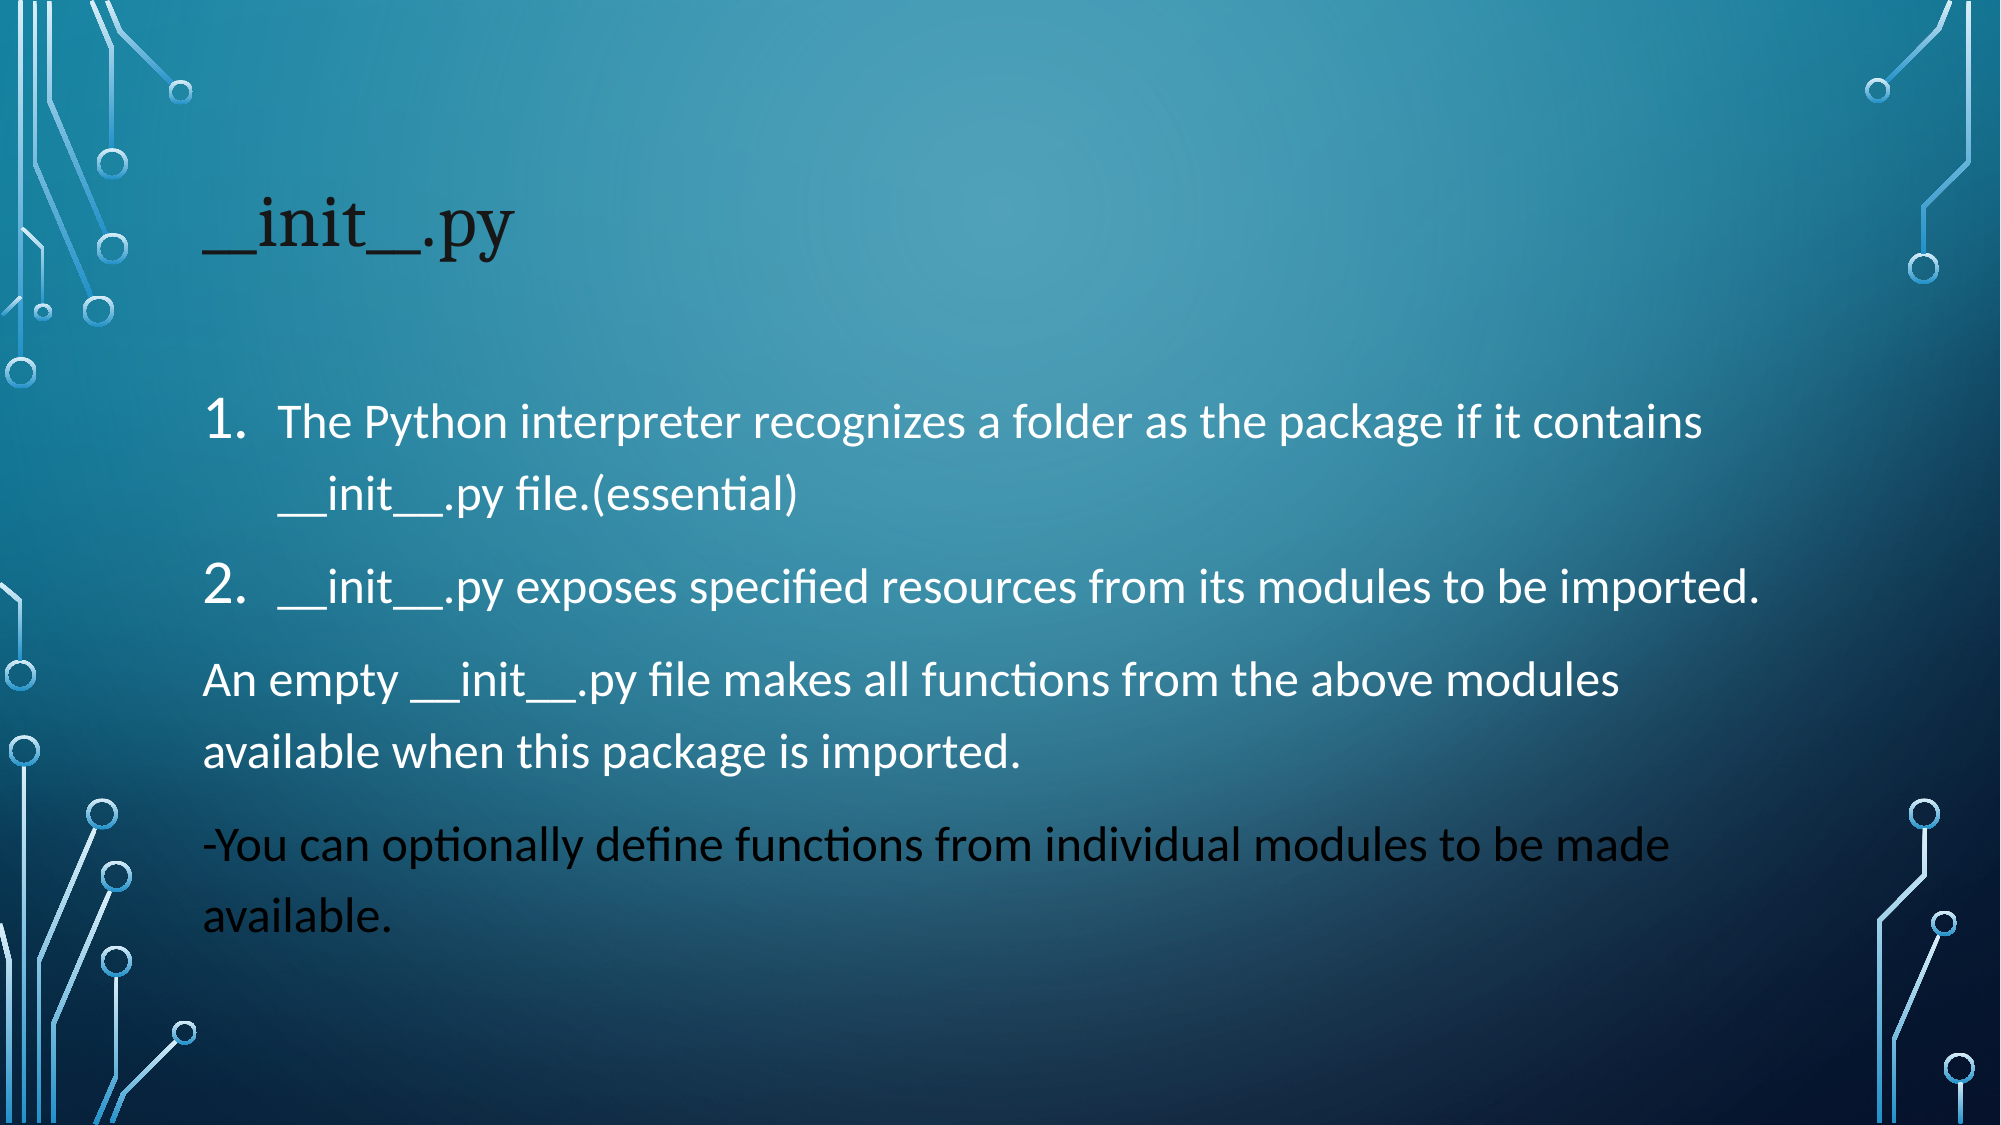

# __init__.py
The Python interpreter recognizes a folder as the package if it contains __init__.py file.(essential)
__init__.py exposes specified resources from its modules to be imported.
An empty __init__.py file makes all functions from the above modules available when this package is imported.
-You can optionally define functions from individual modules to be made available.